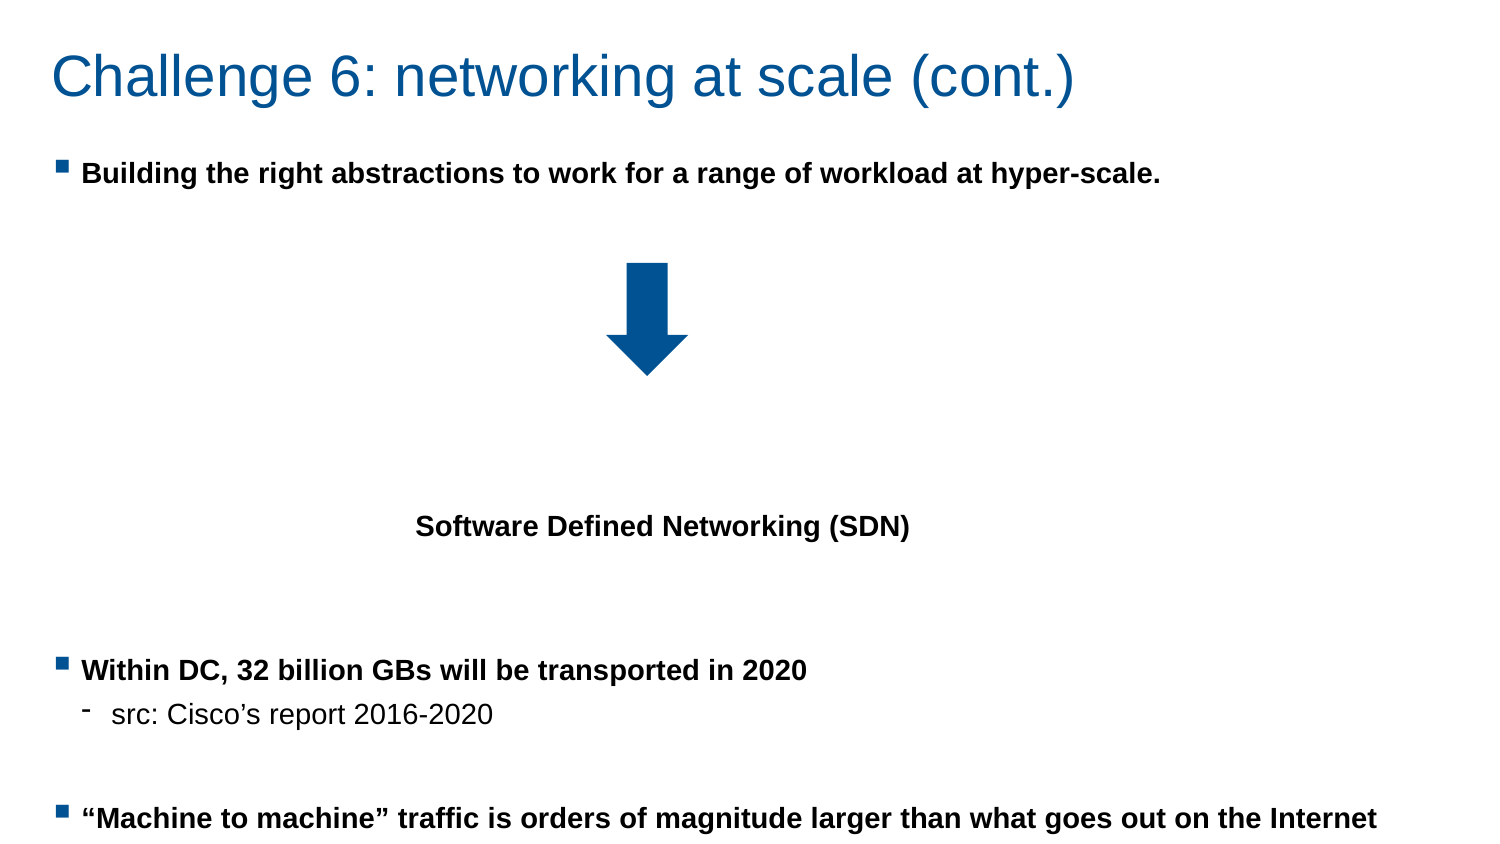

# Challenge 6: networking at scale (cont.)
Building the right abstractions to work for a range of workload at hyper-scale.

                                            Software Defined Networking (SDN)

Within DC, 32 billion GBs will be transported in 2020
src: Cisco’s report 2016-2020

“Machine to machine” traffic is orders of magnitude larger than what goes out on the Internet
Src: Jupiter Rising: A Decade of Clos Topologies and Centralized control in Google’s Datacenter network (ACM SIGCOMM’15)

30